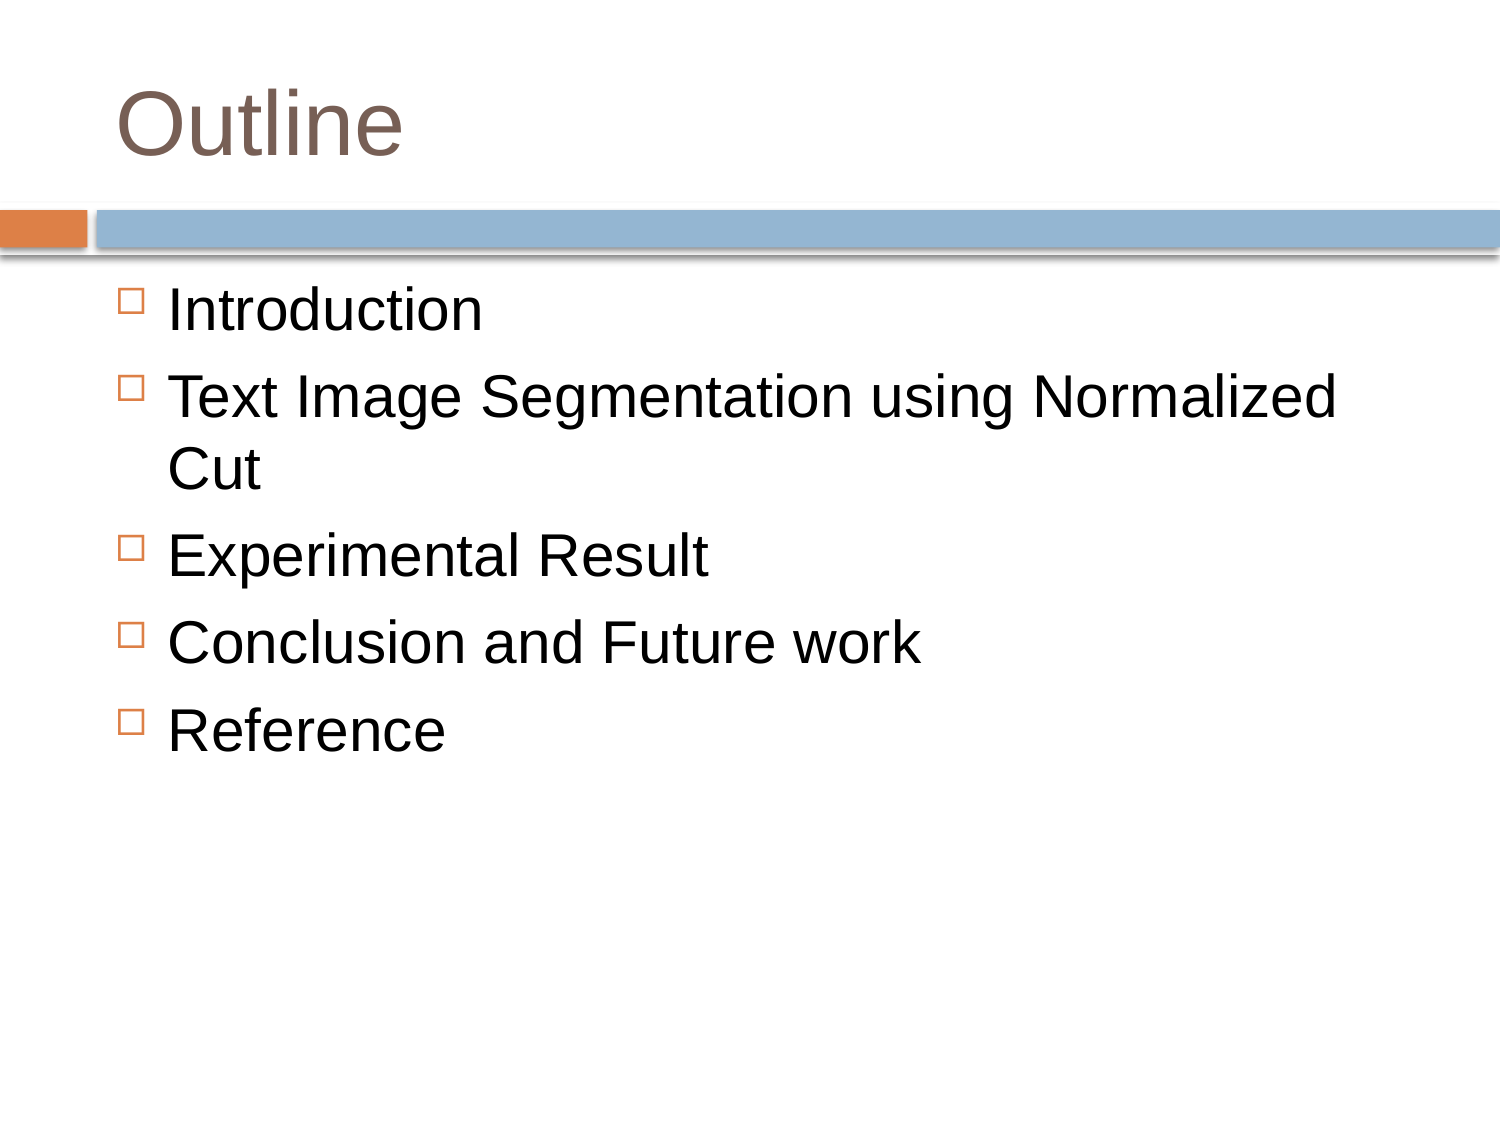

# Outline
Introduction
Text Image Segmentation using Normalized Cut
Experimental Result
Conclusion and Future work
Reference